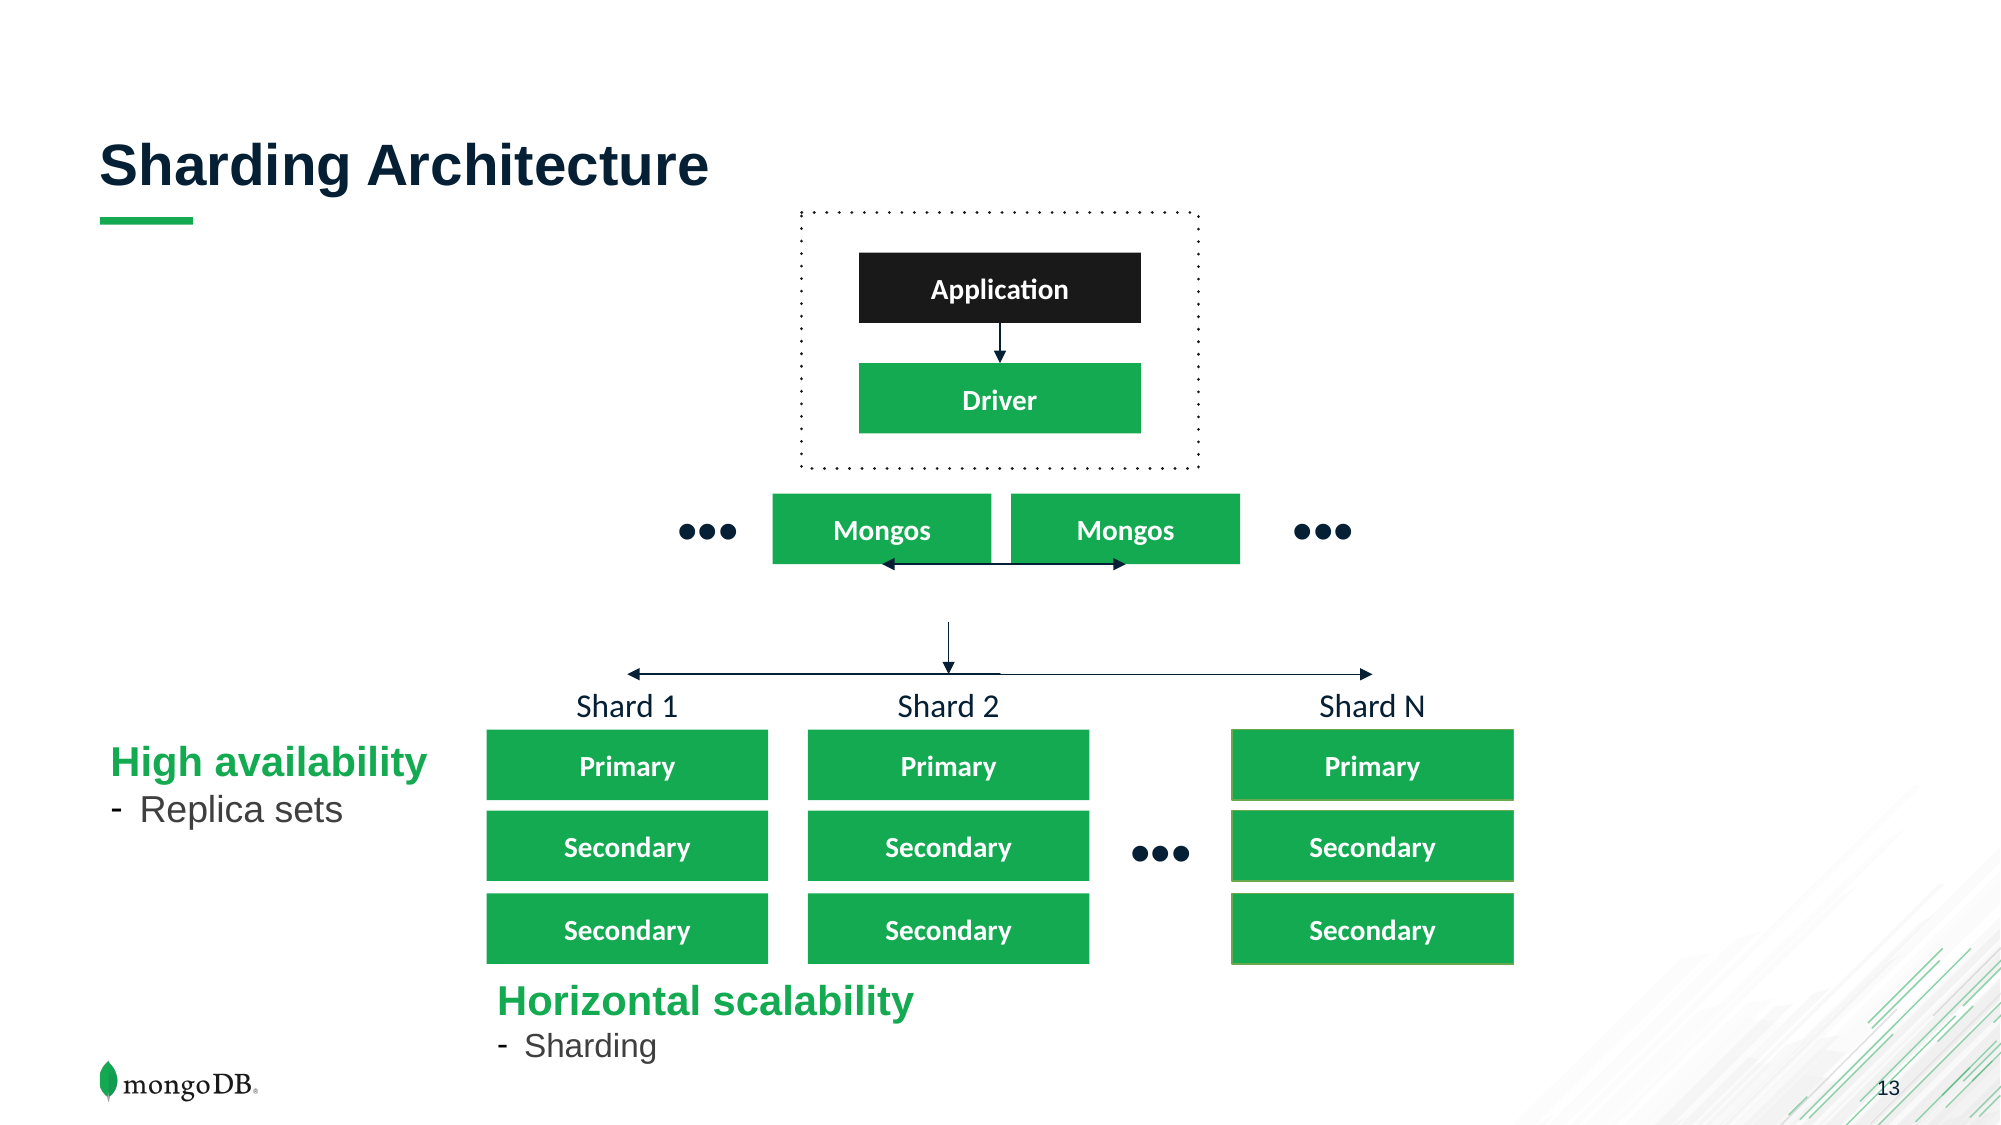

# Sharding Architecture

Application
Driver
•••
•••
Mongos
Mongos
Shard 1
Shard 2
Shard N
High availability
Replica sets
Primary
Primary
Primary
•••
Secondary
Secondary
Secondary
Secondary
Secondary
Secondary
Horizontal scalability
Sharding